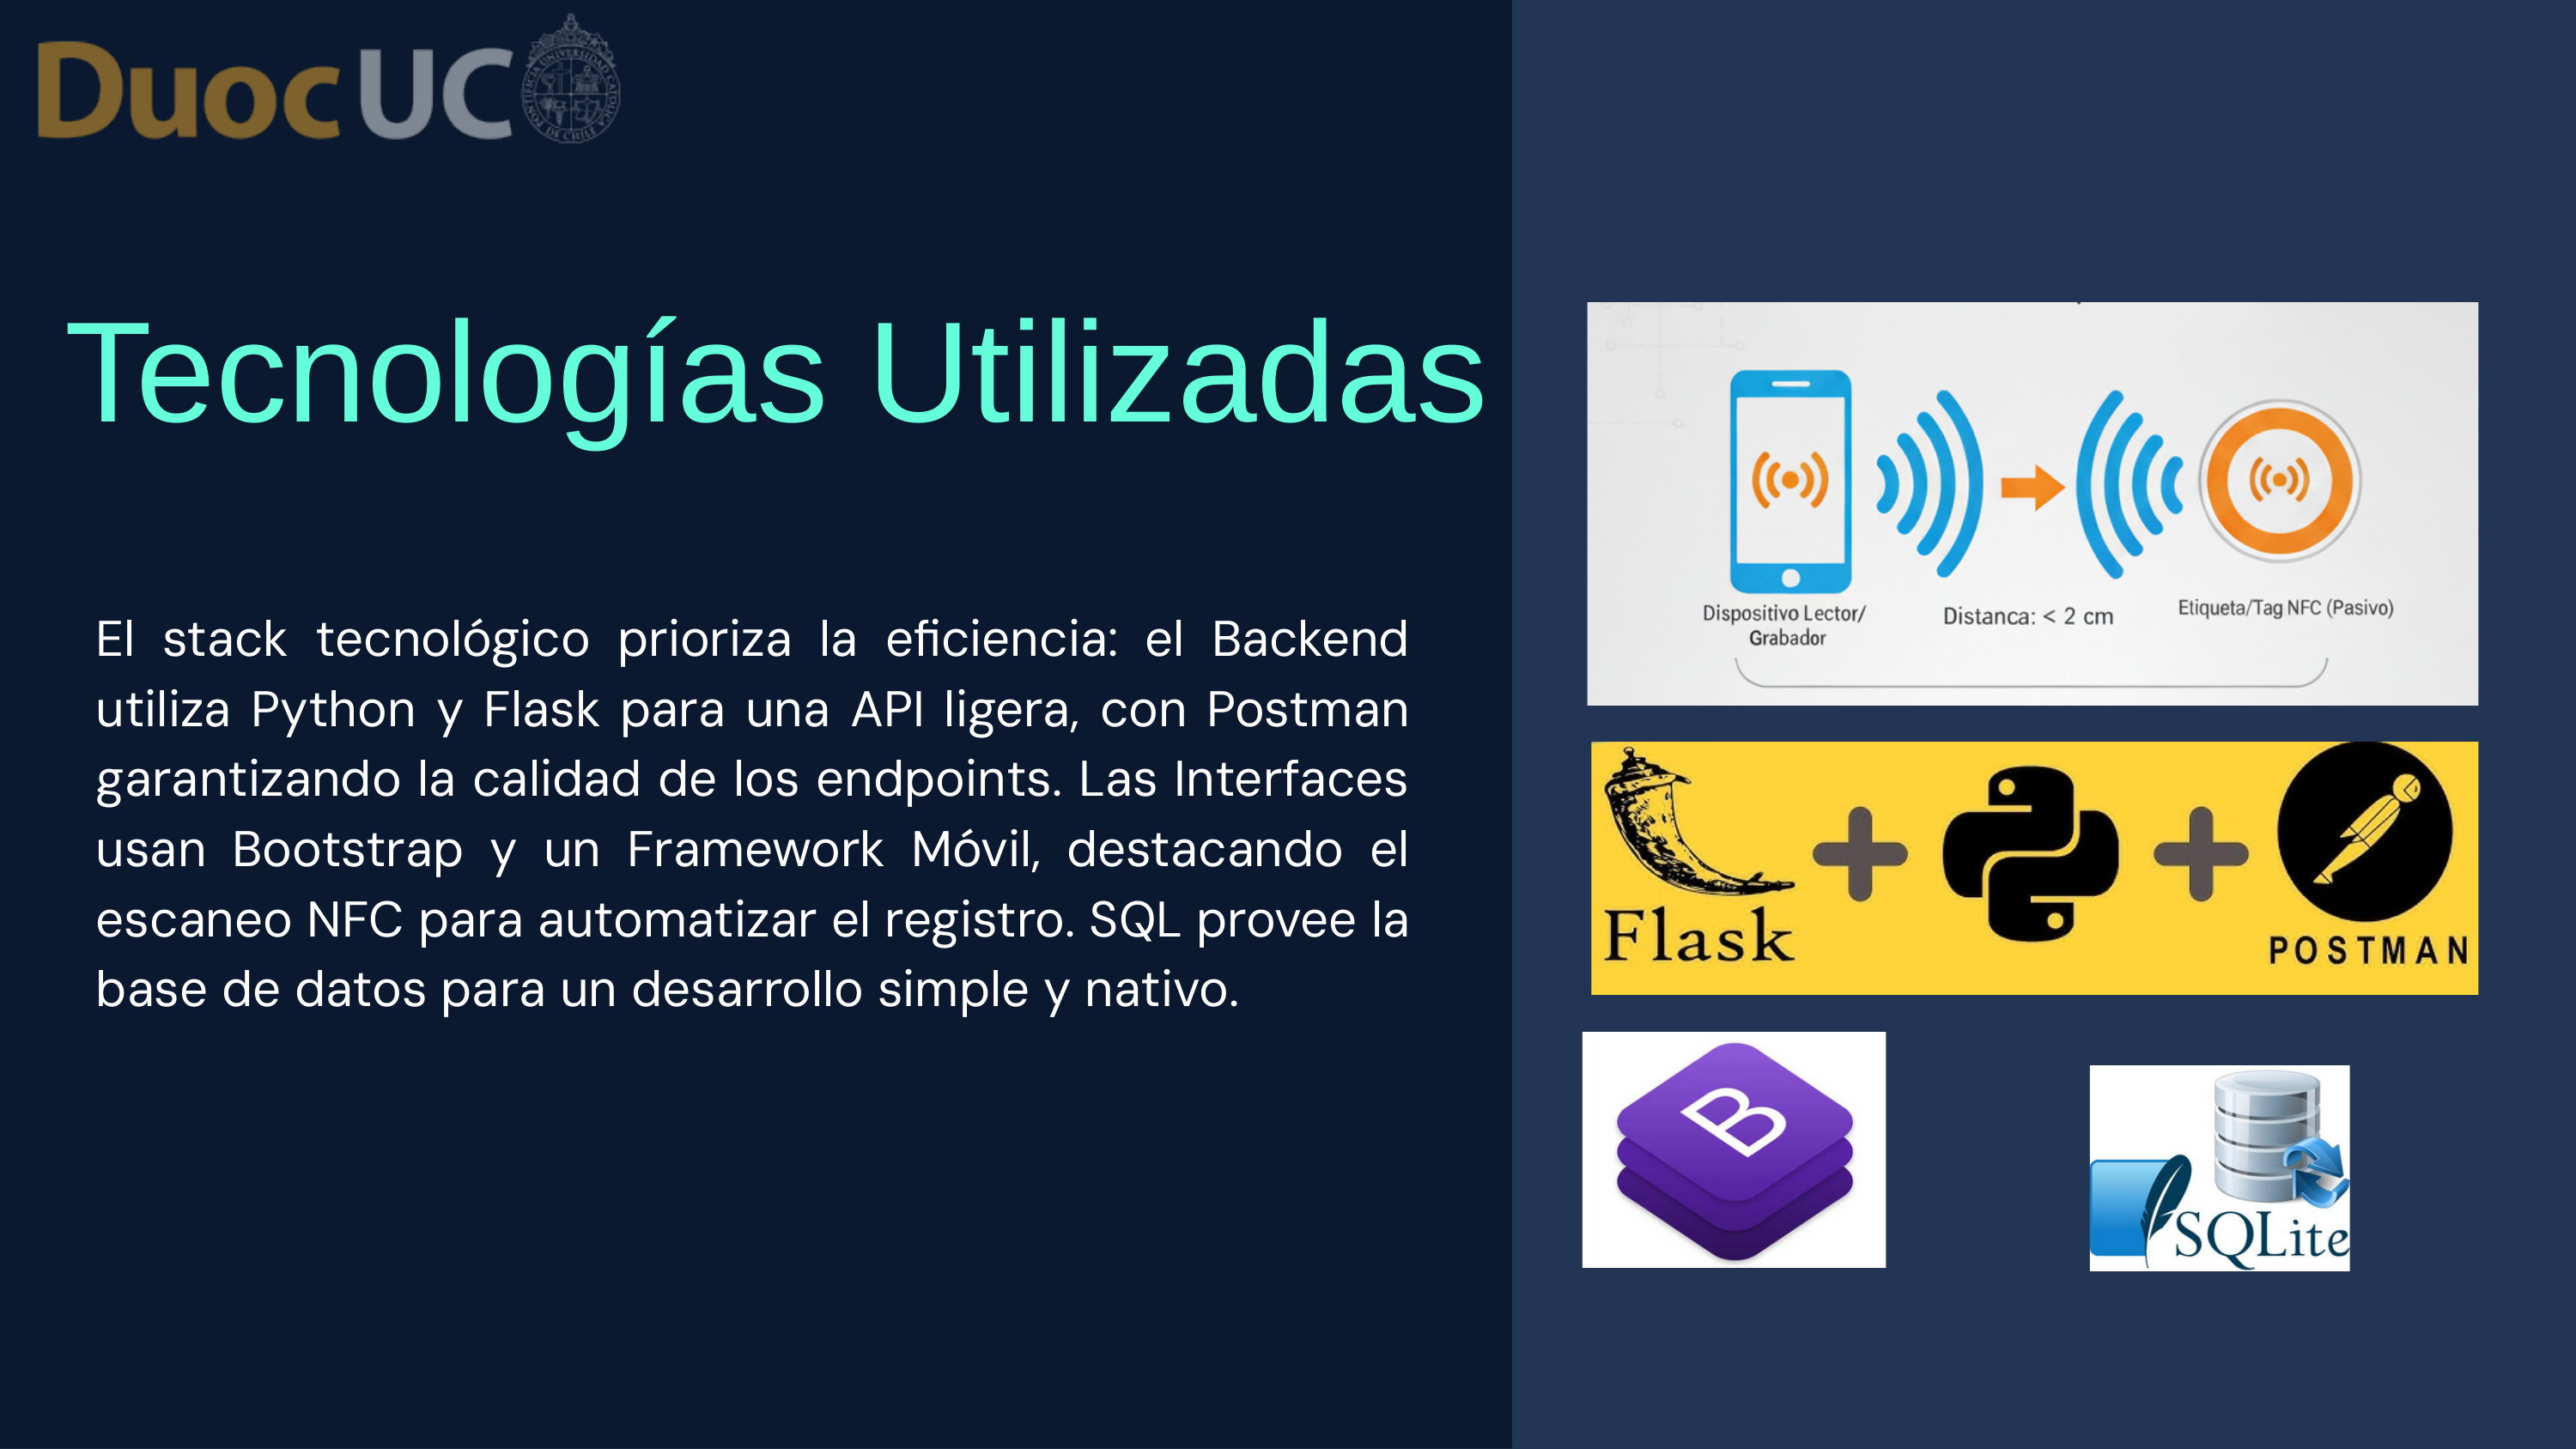

Tecnologías Utilizadas

El stack tecnológico prioriza la eficiencia: el Backend utiliza Python y Flask para una API ligera, con Postman garantizando la calidad de los endpoints. Las Interfaces usan Bootstrap y un Framework Móvil, destacando el escaneo NFC para automatizar el registro. SQL provee la base de datos para un desarrollo simple y nativo.